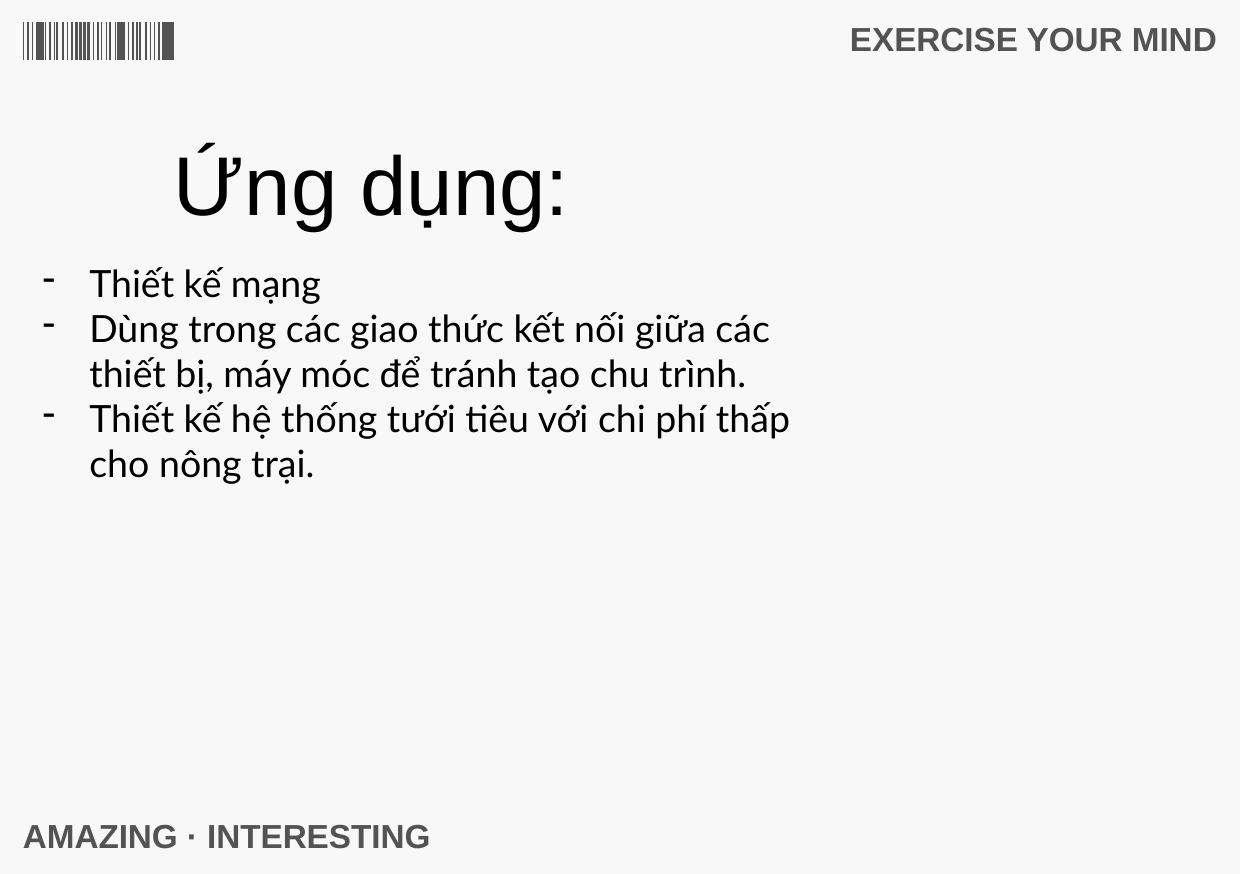

EXERCISE YOUR MIND
# Ứng dụng:
Thiết kế mạng
Dùng trong các giao thức kết nối giữa các thiết bị, máy móc để tránh tạo chu trình.
Thiết kế hệ thống tưới tiêu với chi phí thấp cho nông trại.

AMAZING · INTERESTING